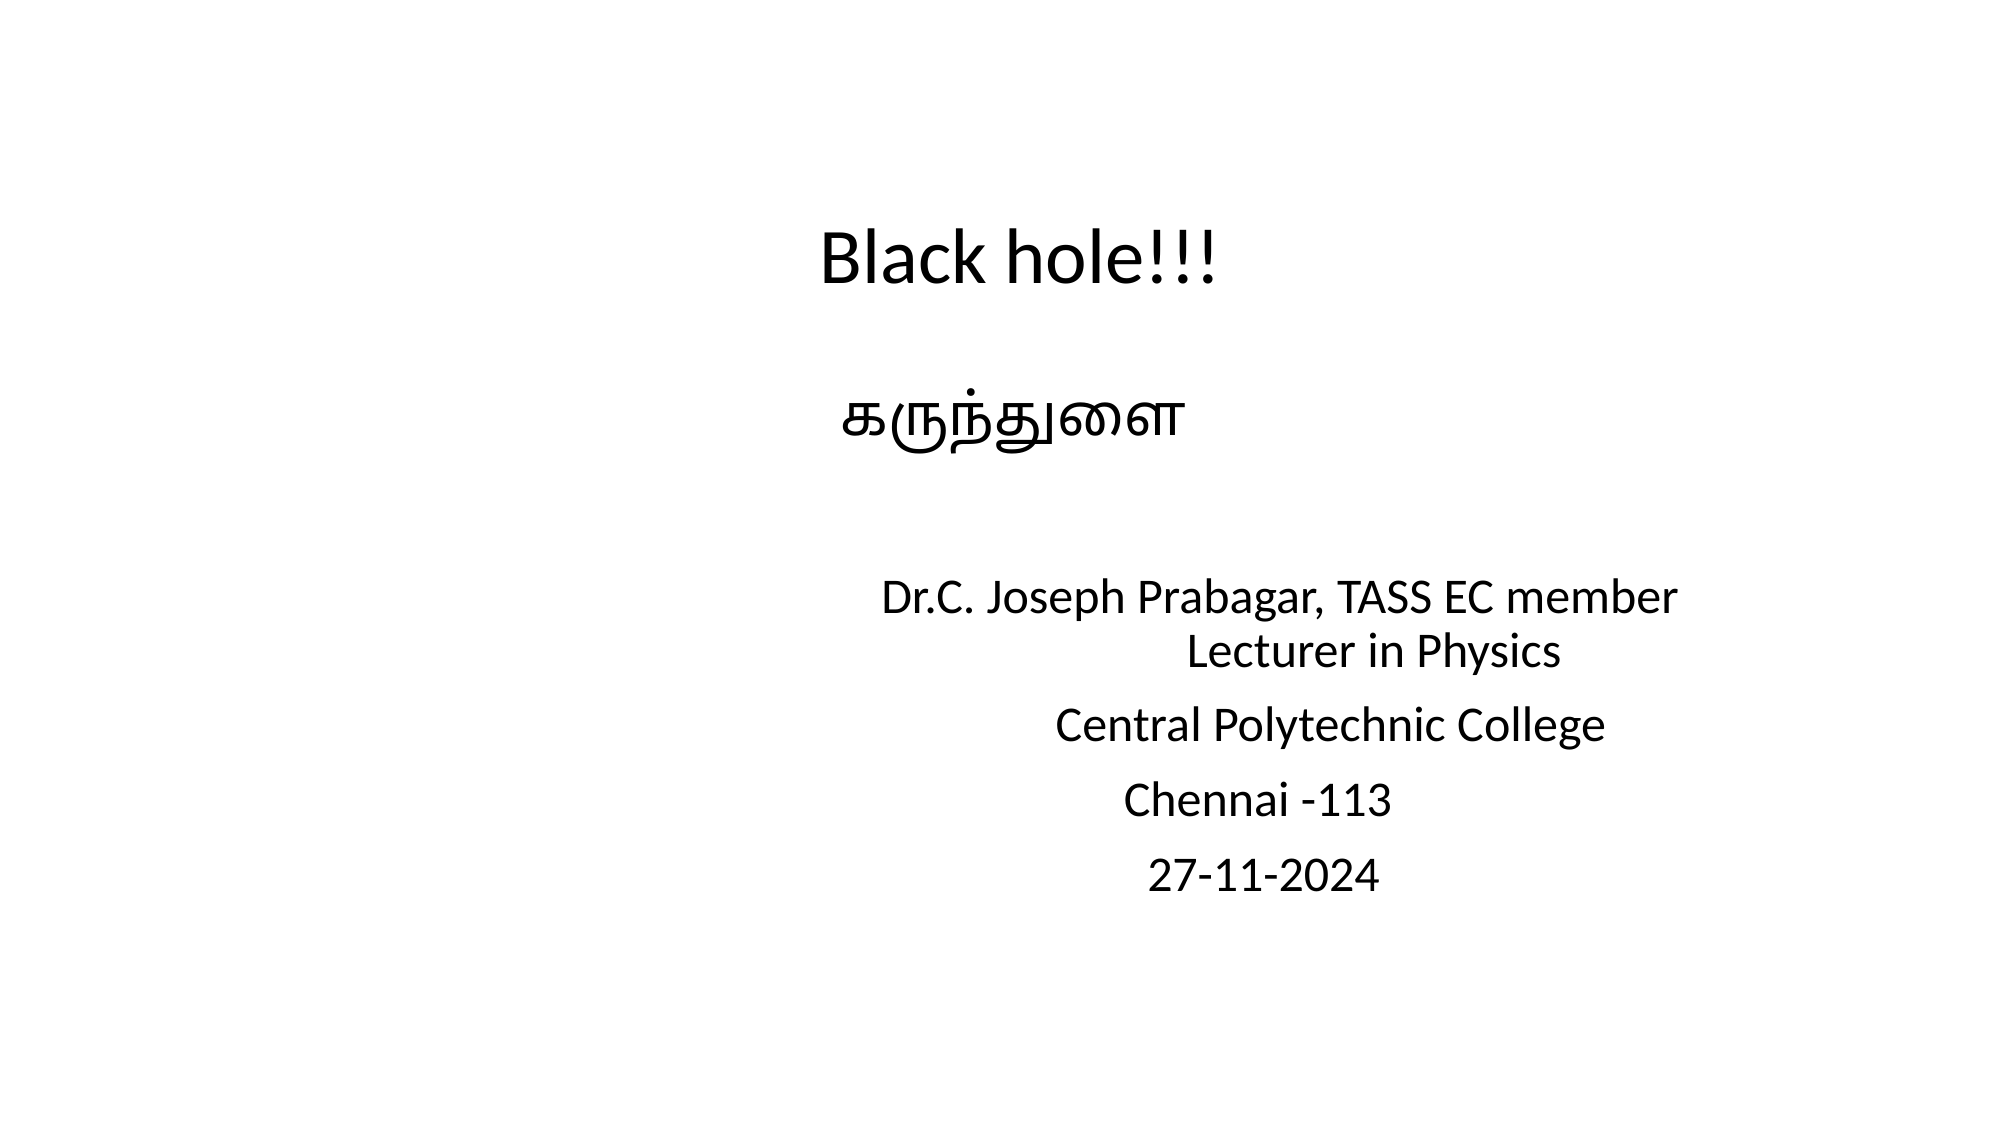

# Black hole!!! கருந்துளை
                                                   Dr.C. Joseph Prabagar, TASS EC member 					Lecturer in Physics
                                                                       Central Polytechnic College
                                              Chennai -113
                                               27-11-2024